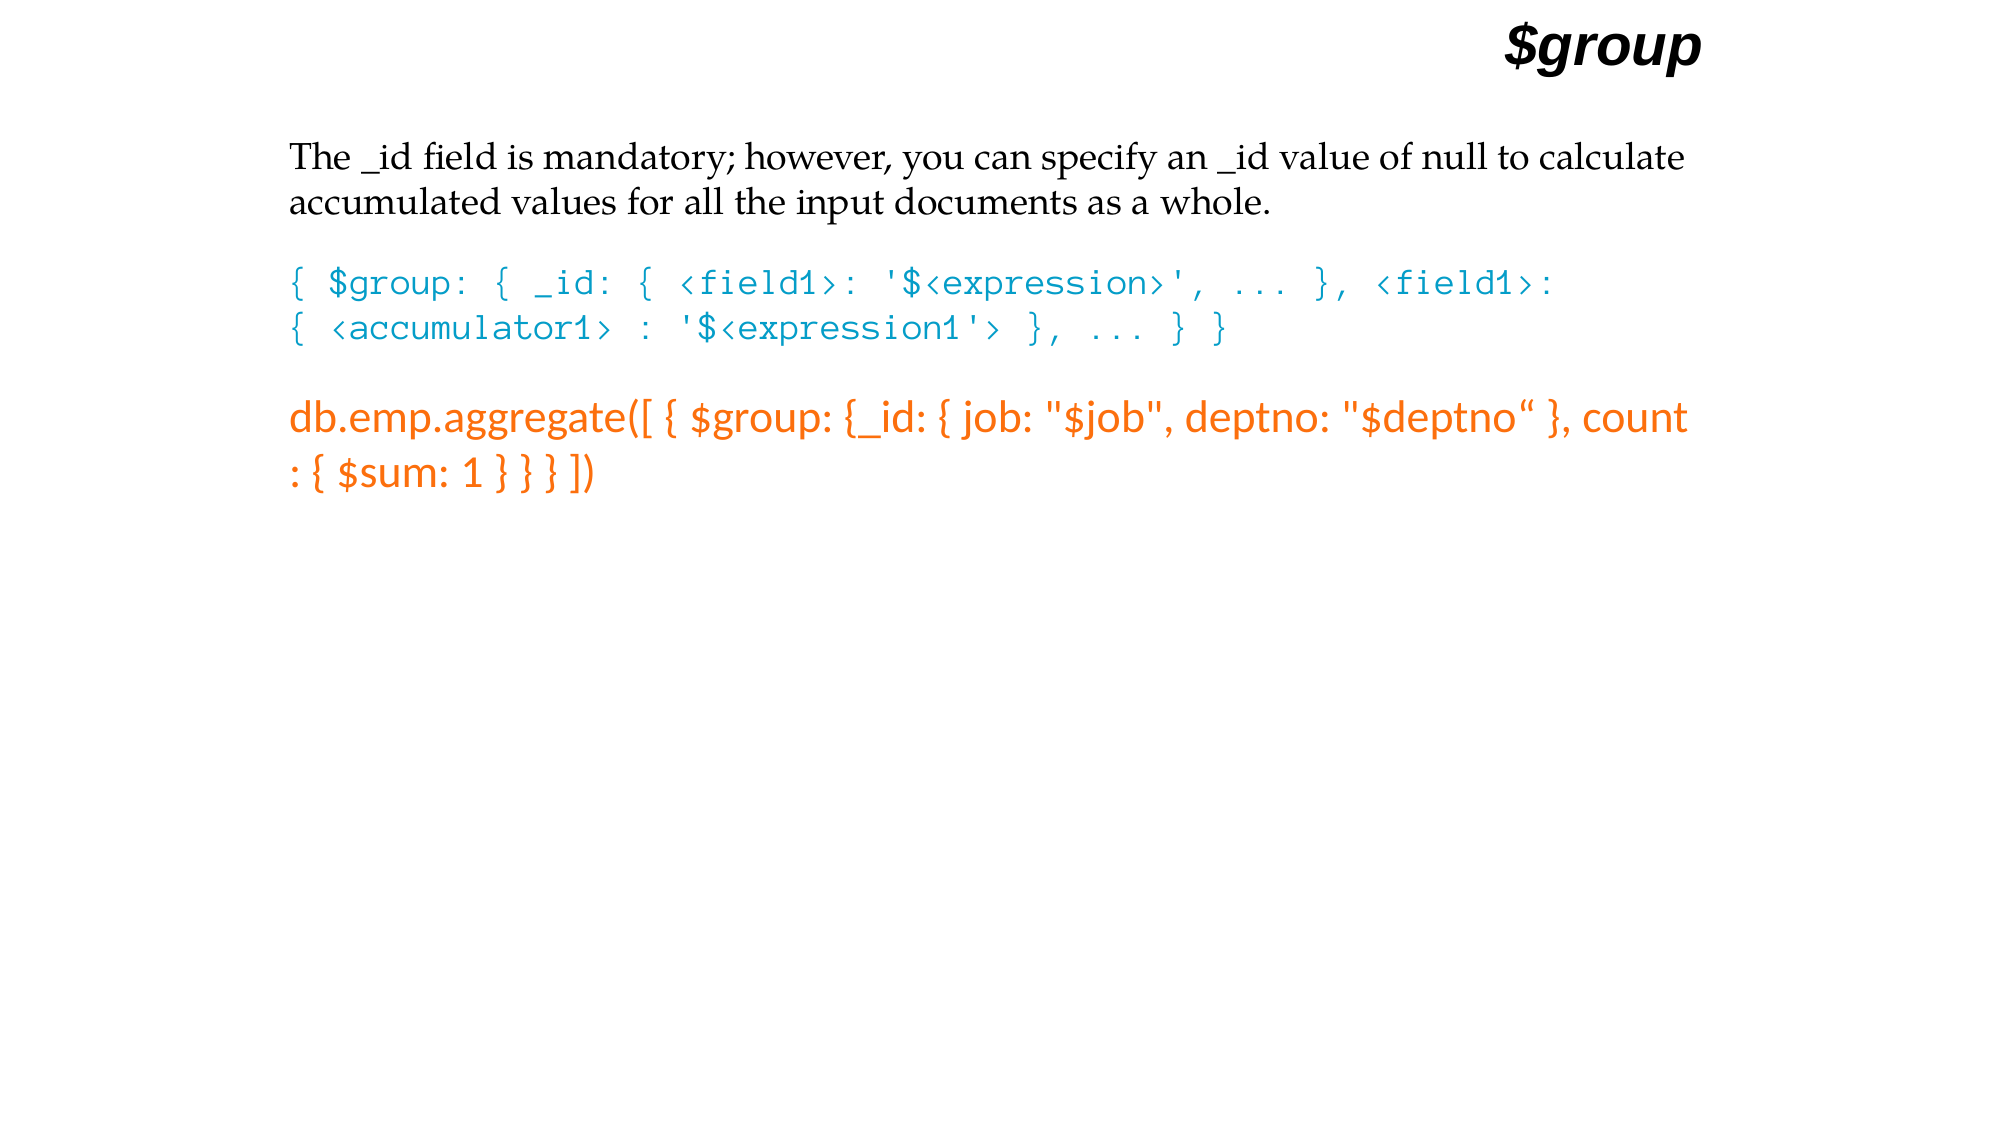

$group
The _id field is mandatory; however, you can specify an _id value of null to calculate accumulated values for all the input documents as a whole.
{ $group: { _id: { <field1>: '$<expression>', ... }, <field1>: { <accumulator1> : '$<expression1'> }, ... } }
db.emp.aggregate([ { $group: {_id: { job: "$job", deptno: "$deptno“ }, count : { $sum: 1 } } } ])